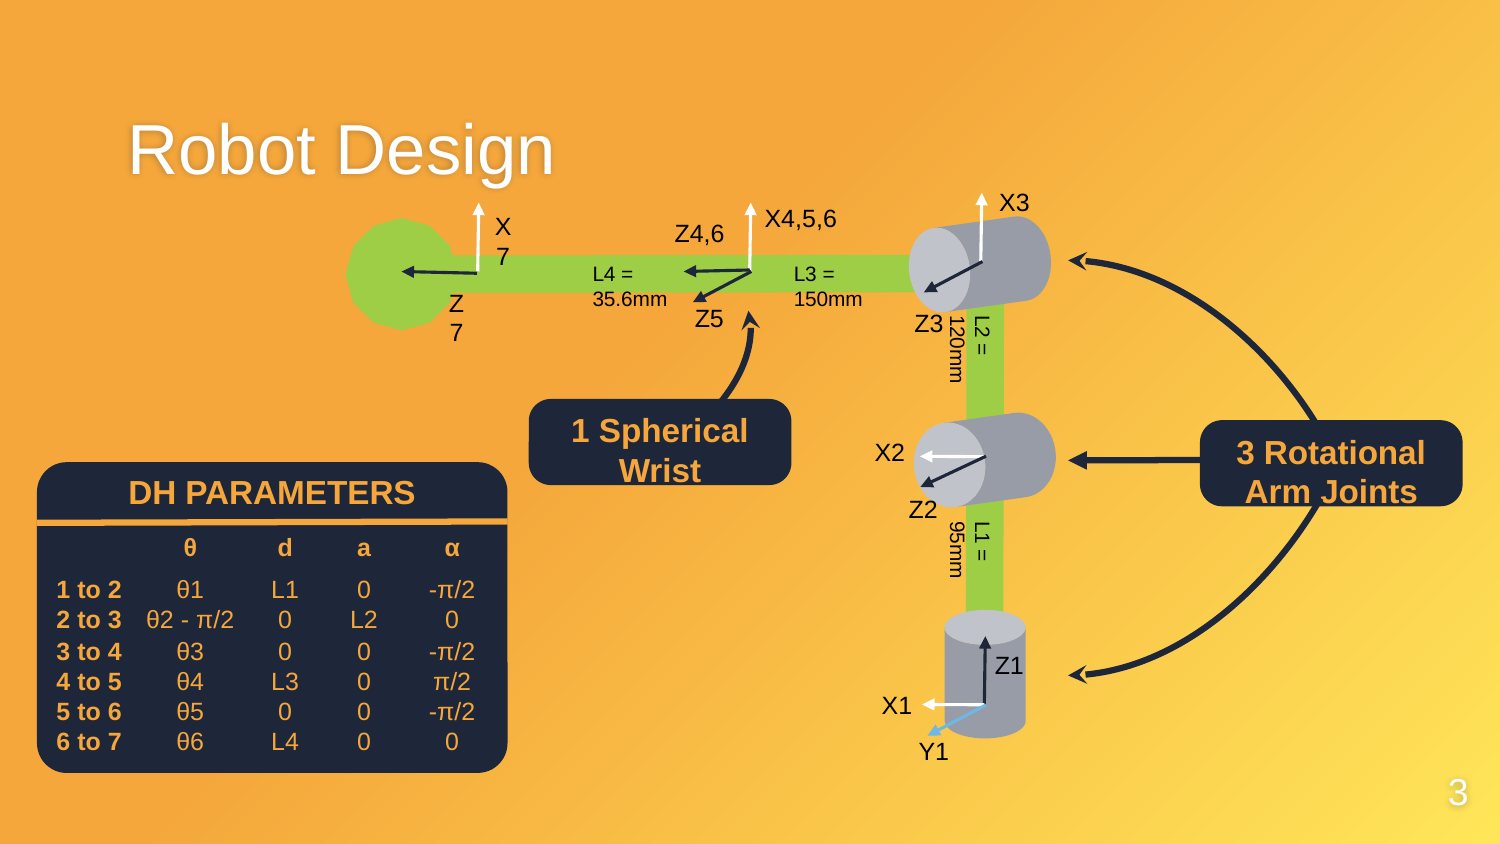

# Robot Design
X3

X4,5,6
X7
Z4,6

L4 = 35.6mm
L3 = 150mm
Z7
Z5
Z3

L2 = 120mm

1 Spherical Wrist
3 Rotational Arm Joints
X2
DH PARAMETERS
Z2

|  | θ | d | a | α |
| --- | --- | --- | --- | --- |
| 1 to 2 | θ1 | L1 | 0 | -π/2 |
| 2 to 3 | θ2 - π/2 | 0 | L2 | 0 |
| 3 to 4 | θ3 | 0 | 0 | -π/2 |
| 4 to 5 | θ4 | L3 | 0 | π/2 |
| 5 to 6 | θ5 | 0 | 0 | -π/2 |
| 6 to 7 | θ6 | L4 | 0 | 0 |
L1 = 95mm

Z1
X1
Y1
3